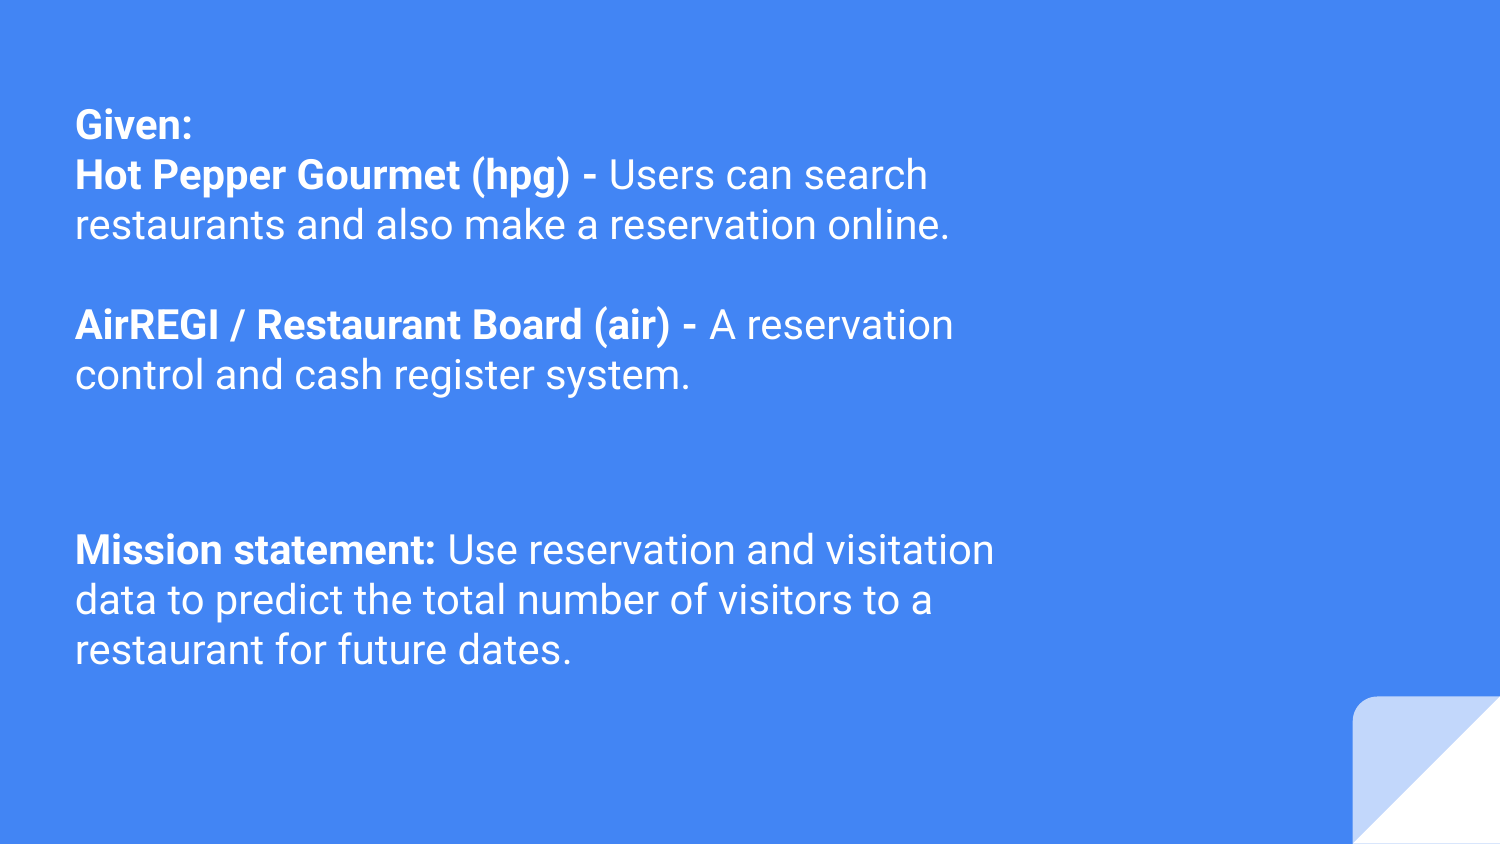

# Given: Hot Pepper Gourmet (hpg) - Users can search restaurants and also make a reservation online. AirREGI / Restaurant Board (air) - A reservation control and cash register system.
Mission statement: Use reservation and visitation data to predict the total number of visitors to a restaurant for future dates.